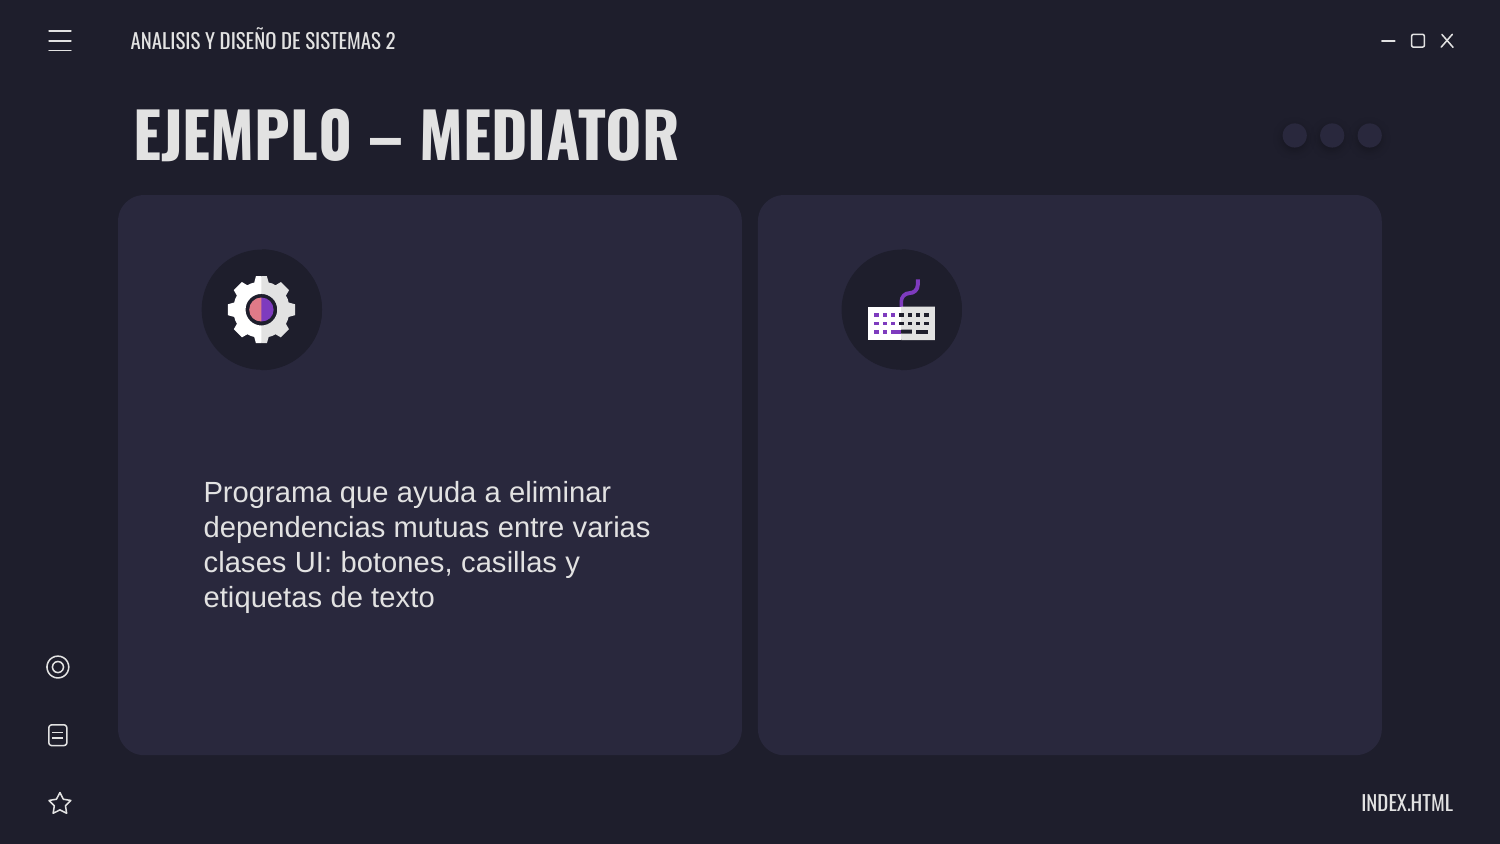

ANALISIS Y DISEÑO DE SISTEMAS 2

# EJEMPL0 – MEDIATOR

Programa que ayuda a eliminar dependencias mutuas entre varias clases UI: botones, casillas y etiquetas de texto

INDEX.HTML